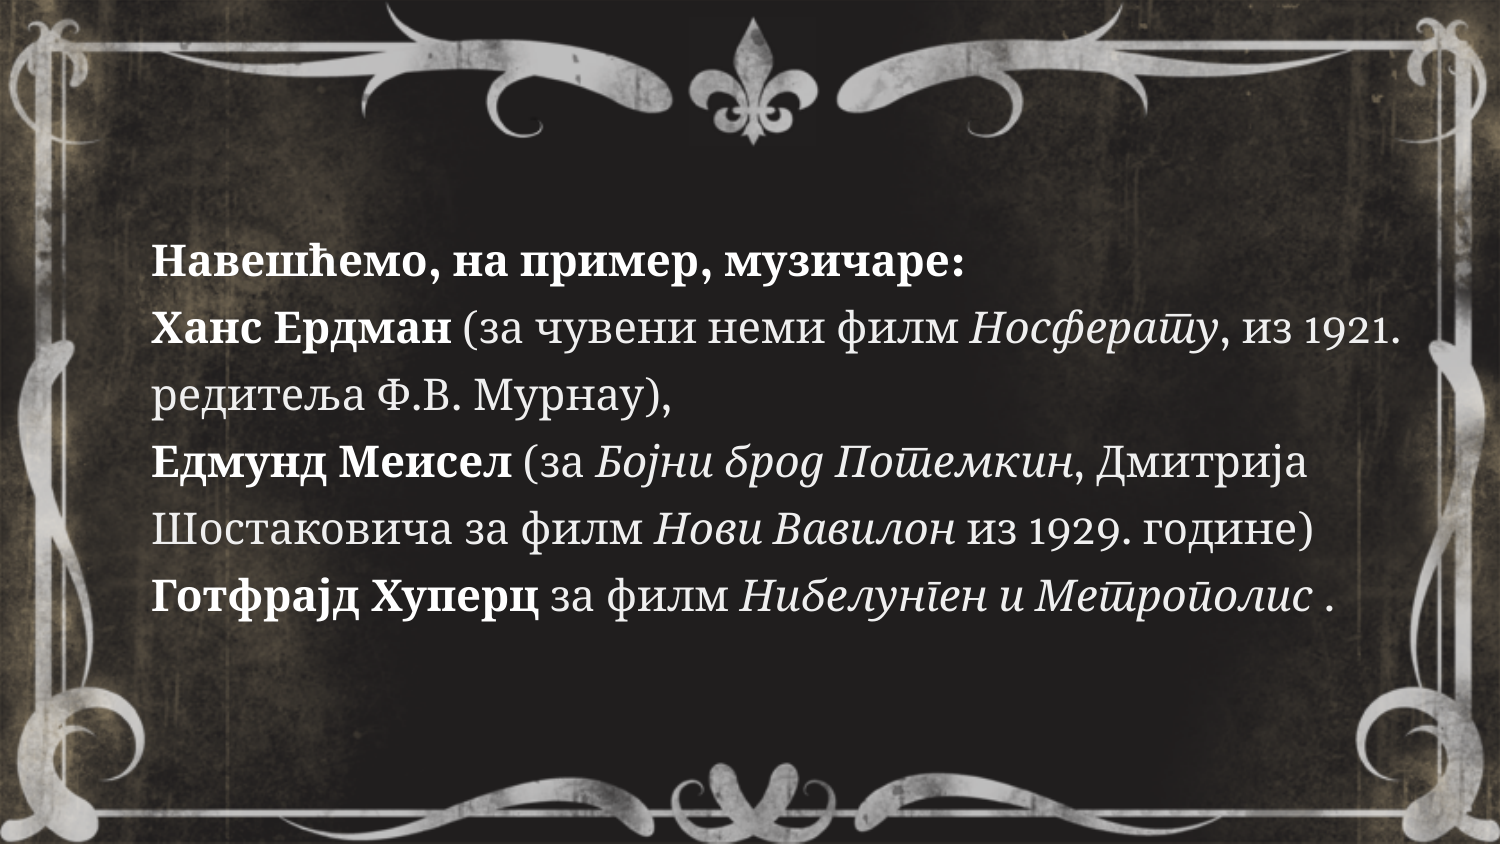

#
Навешћемо, на пример, музичаре:
Ханс Ердман (за чувени неми филм Носферату, из 1921. редитеља Ф.В. Мурнау),
Едмунд Меисел (за Бојни брод Потемкин, Дмитрија Шостаковича за филм Нови Вавилон из 1929. године)
Готфрајд Хуперц за филм Нибелунген и Метрополис .